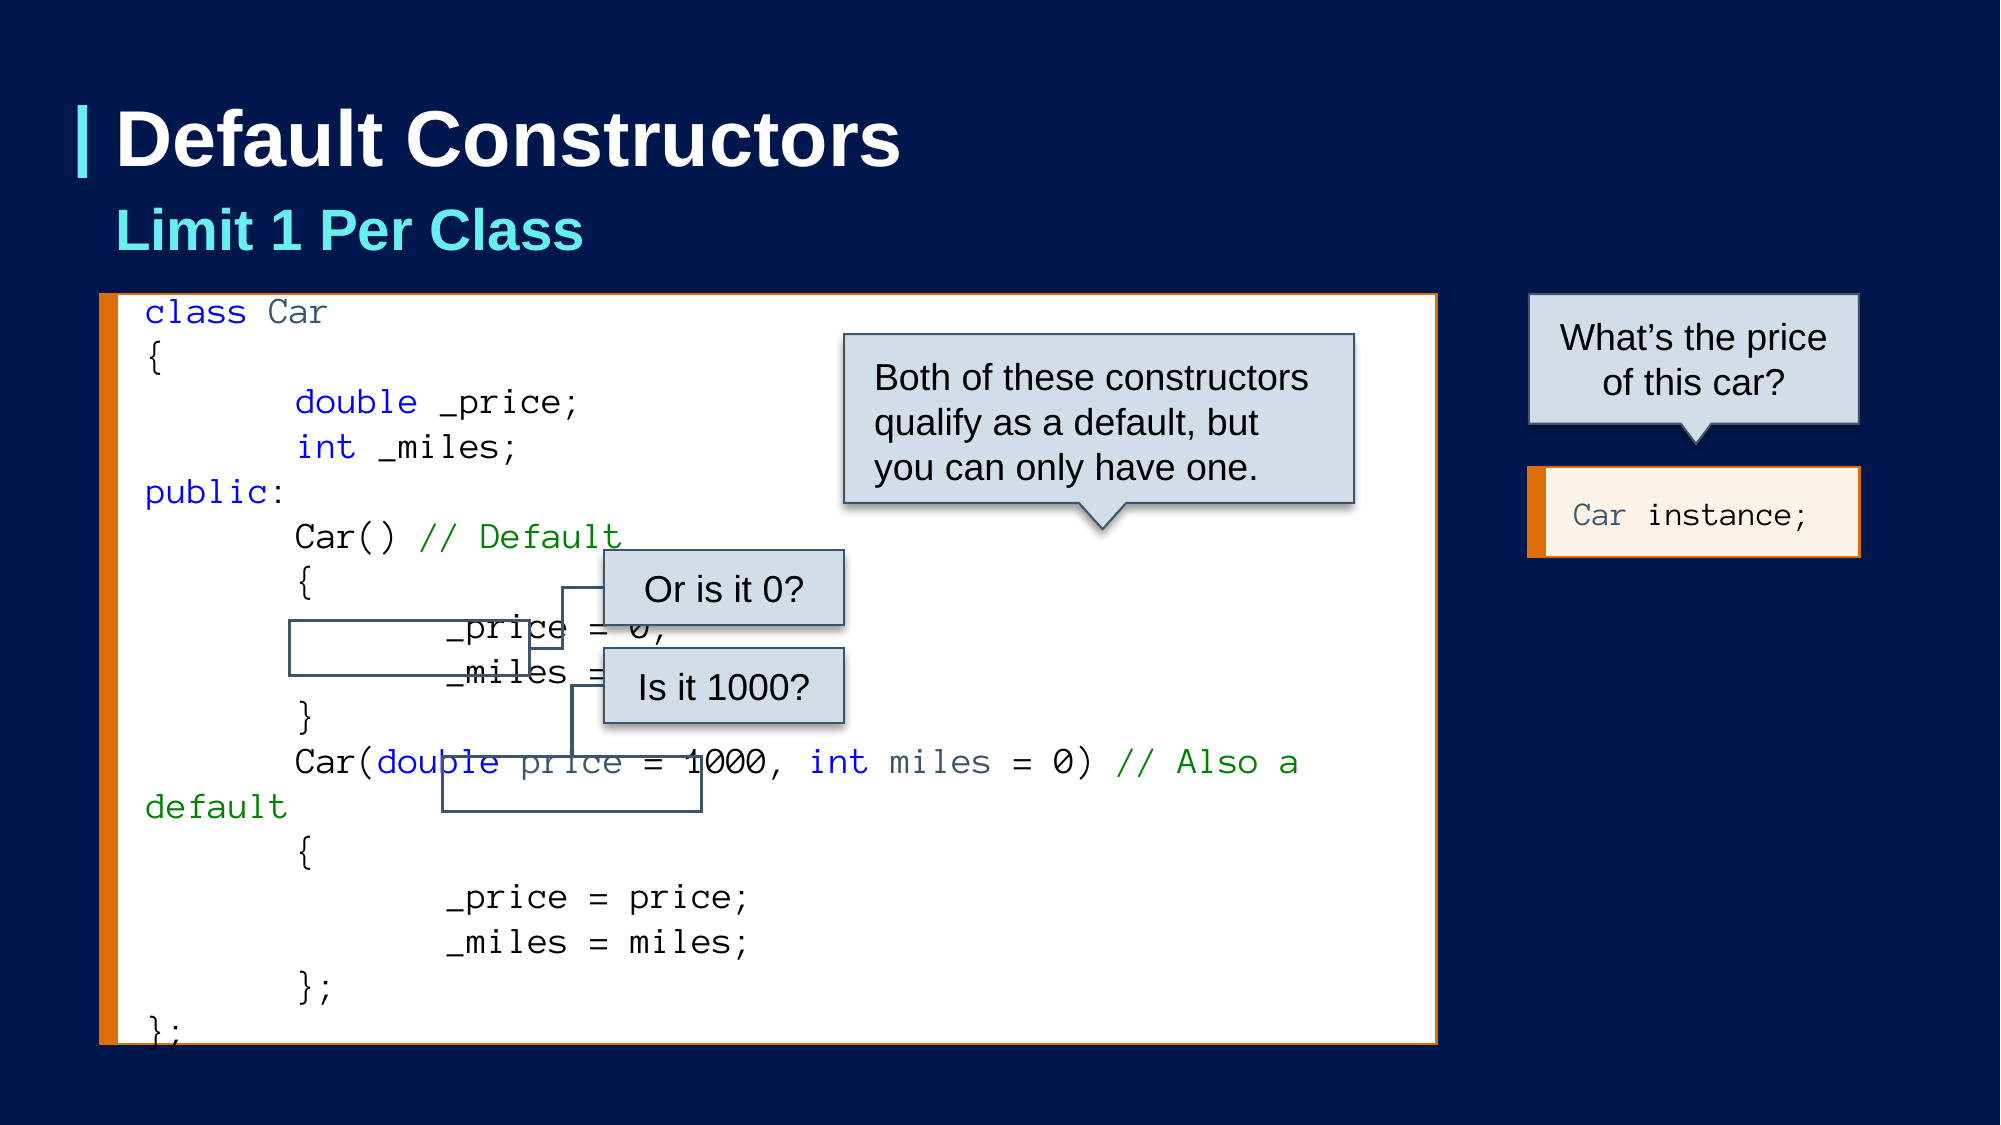

# Default Constructors
Limit 1 Per Class

class Car
{
	double _price;
	int _miles;
public:
	Car() // Default
	{
		_price = 0;
		_miles = 0;
	}
	Car(double price = 1000, int miles = 0) // Also a default
	{
		_price = price;
		_miles = miles;
	};
};
What’s the price of this car?
Both of these constructors qualify as a default, but you can only have one.

Car instance;
Or is it 0?

Is it 1000?